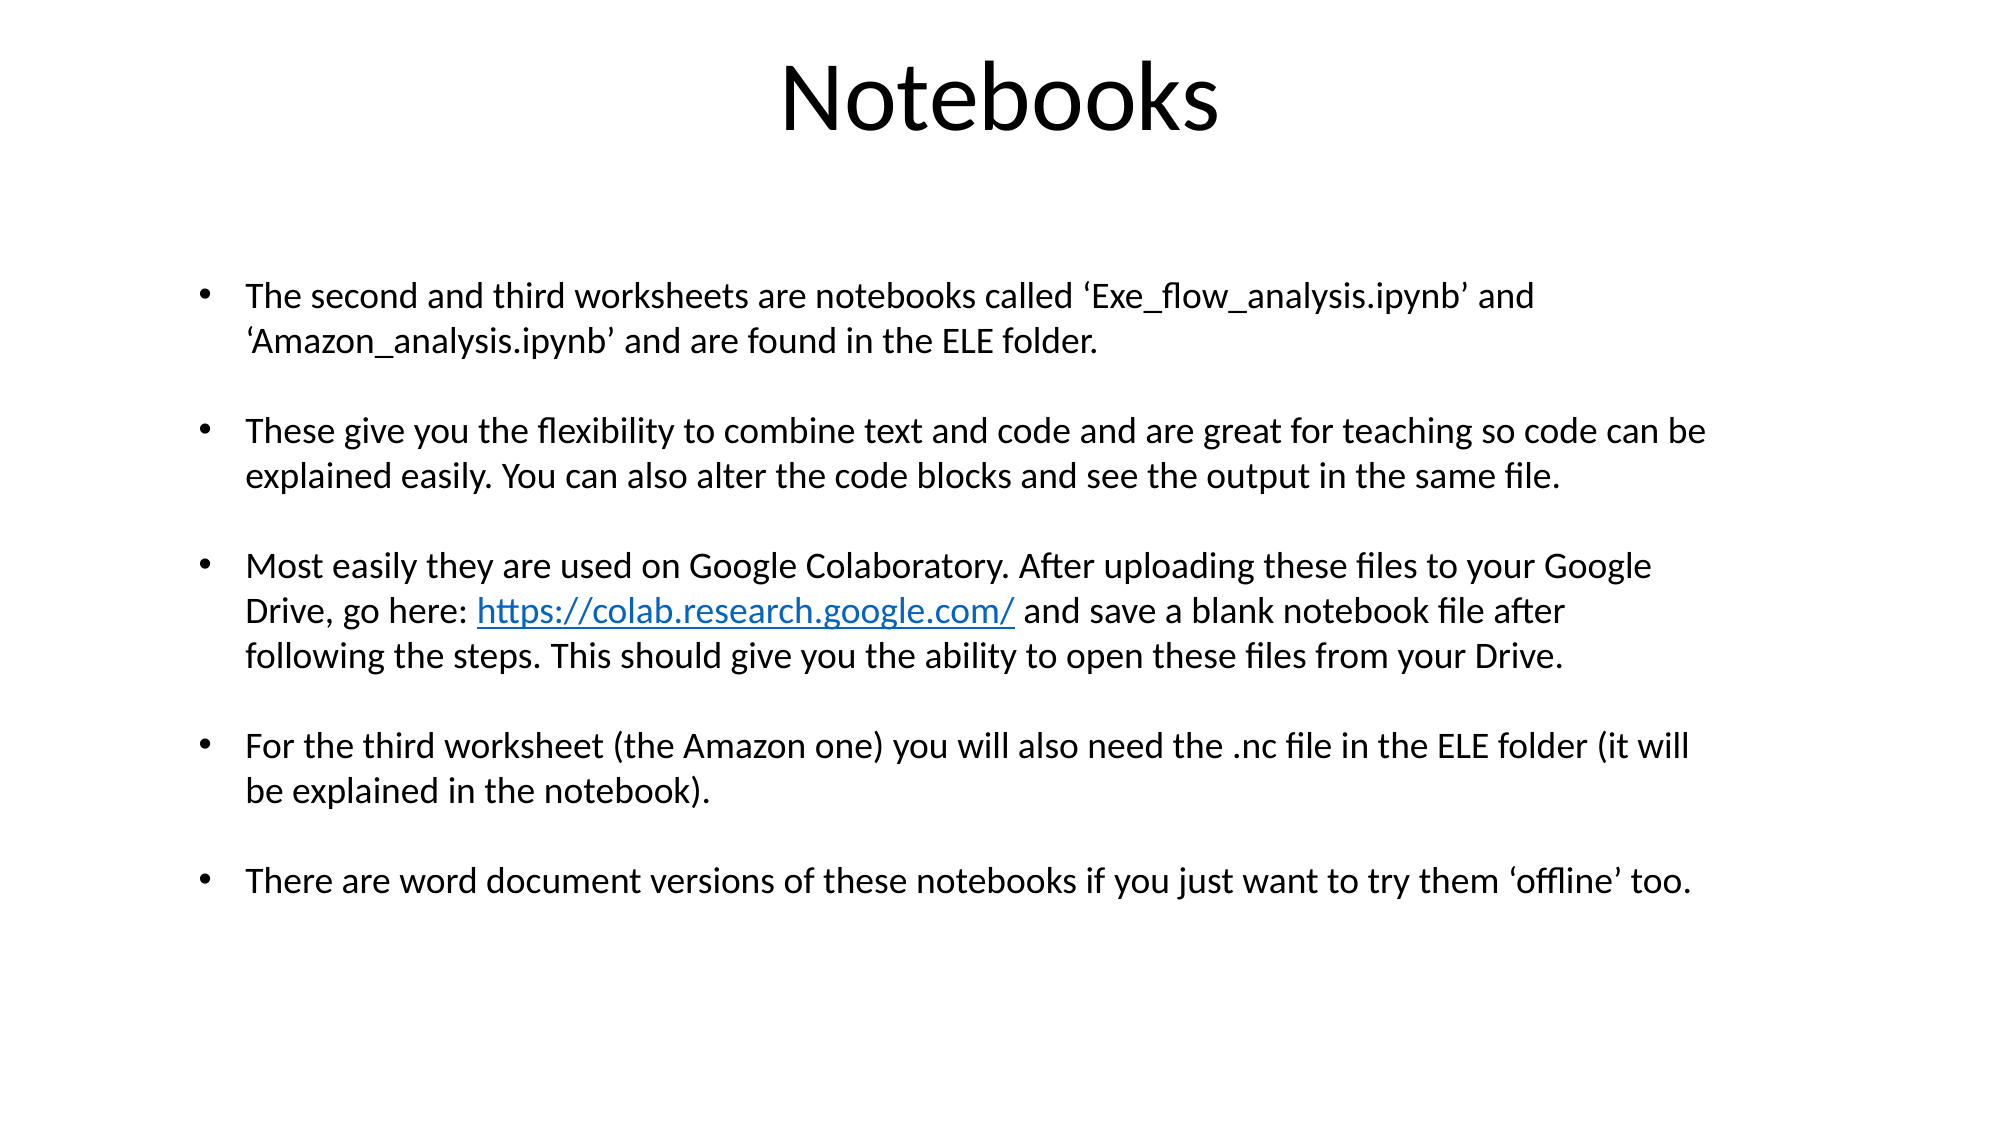

Notebooks
The second and third worksheets are notebooks called ‘Exe_flow_analysis.ipynb’ and ‘Amazon_analysis.ipynb’ and are found in the ELE folder.

These give you the flexibility to combine text and code and are great for teaching so code can be explained easily. You can also alter the code blocks and see the output in the same file.

Most easily they are used on Google Colaboratory. After uploading these files to your Google Drive, go here: https://colab.research.google.com/ and save a blank notebook file after following the steps. This should give you the ability to open these files from your Drive.

For the third worksheet (the Amazon one) you will also need the .nc file in the ELE folder (it will be explained in the notebook).

There are word document versions of these notebooks if you just want to try them ‘offline’ too.